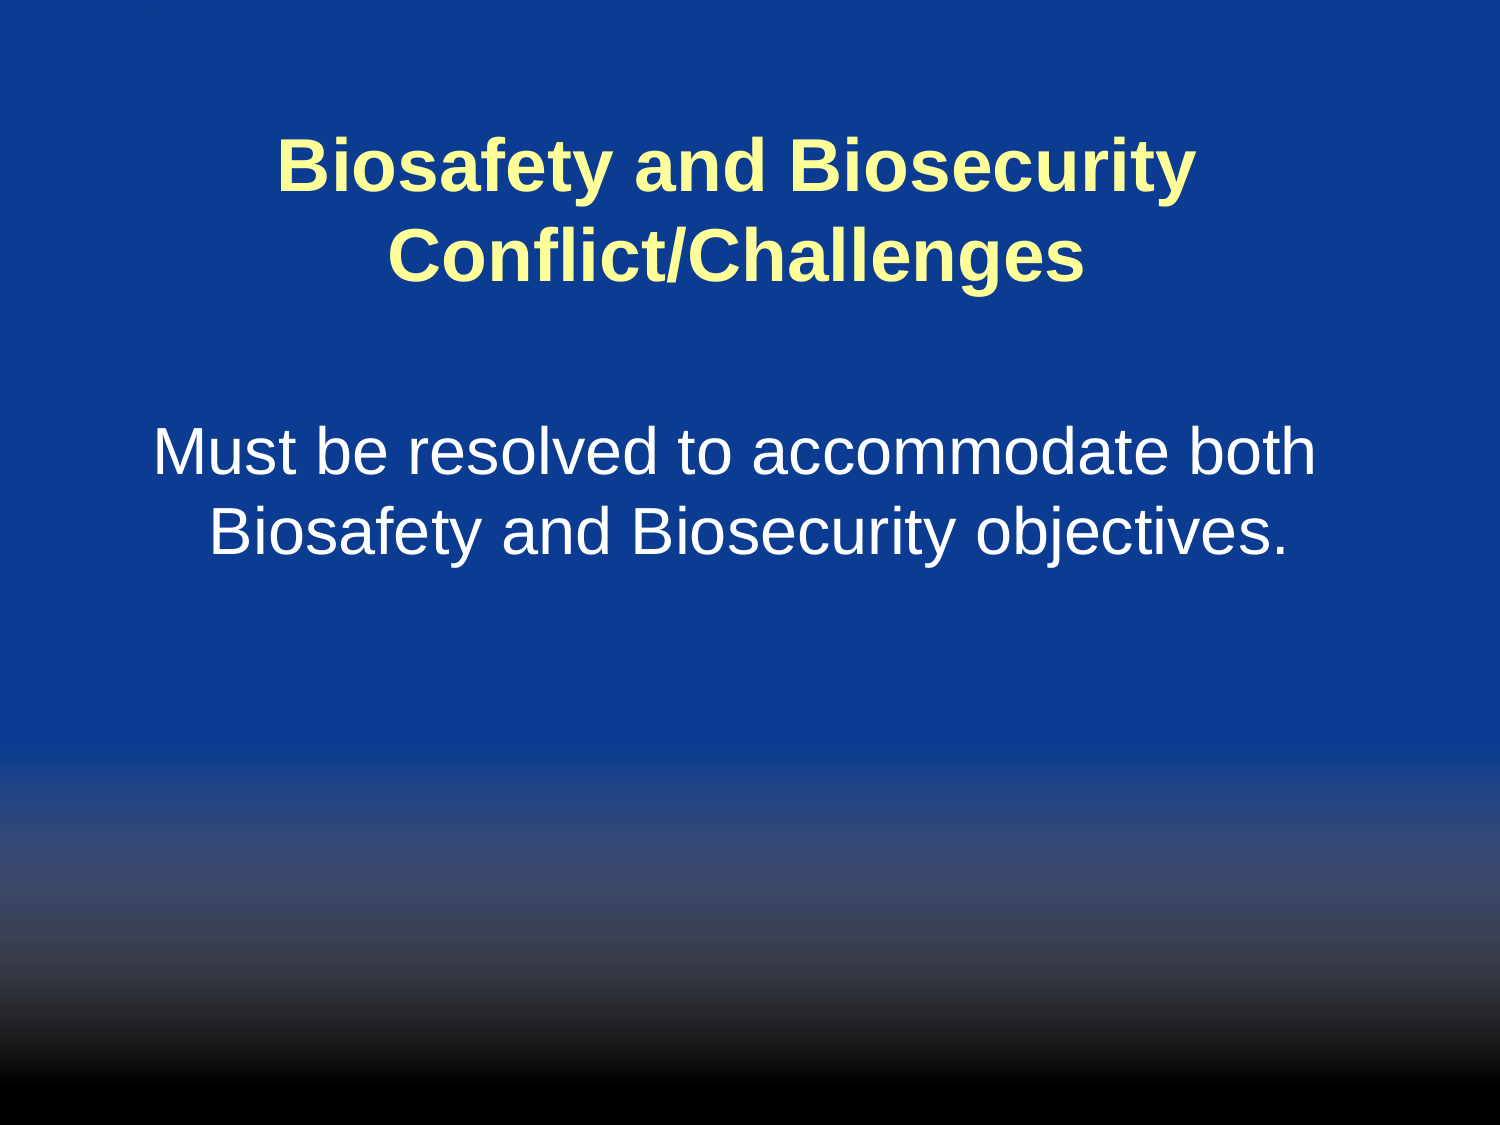

# Biosafety and Biosecurity Conflict/Challenges
Must be resolved to accommodate both Biosafety and Biosecurity objectives.